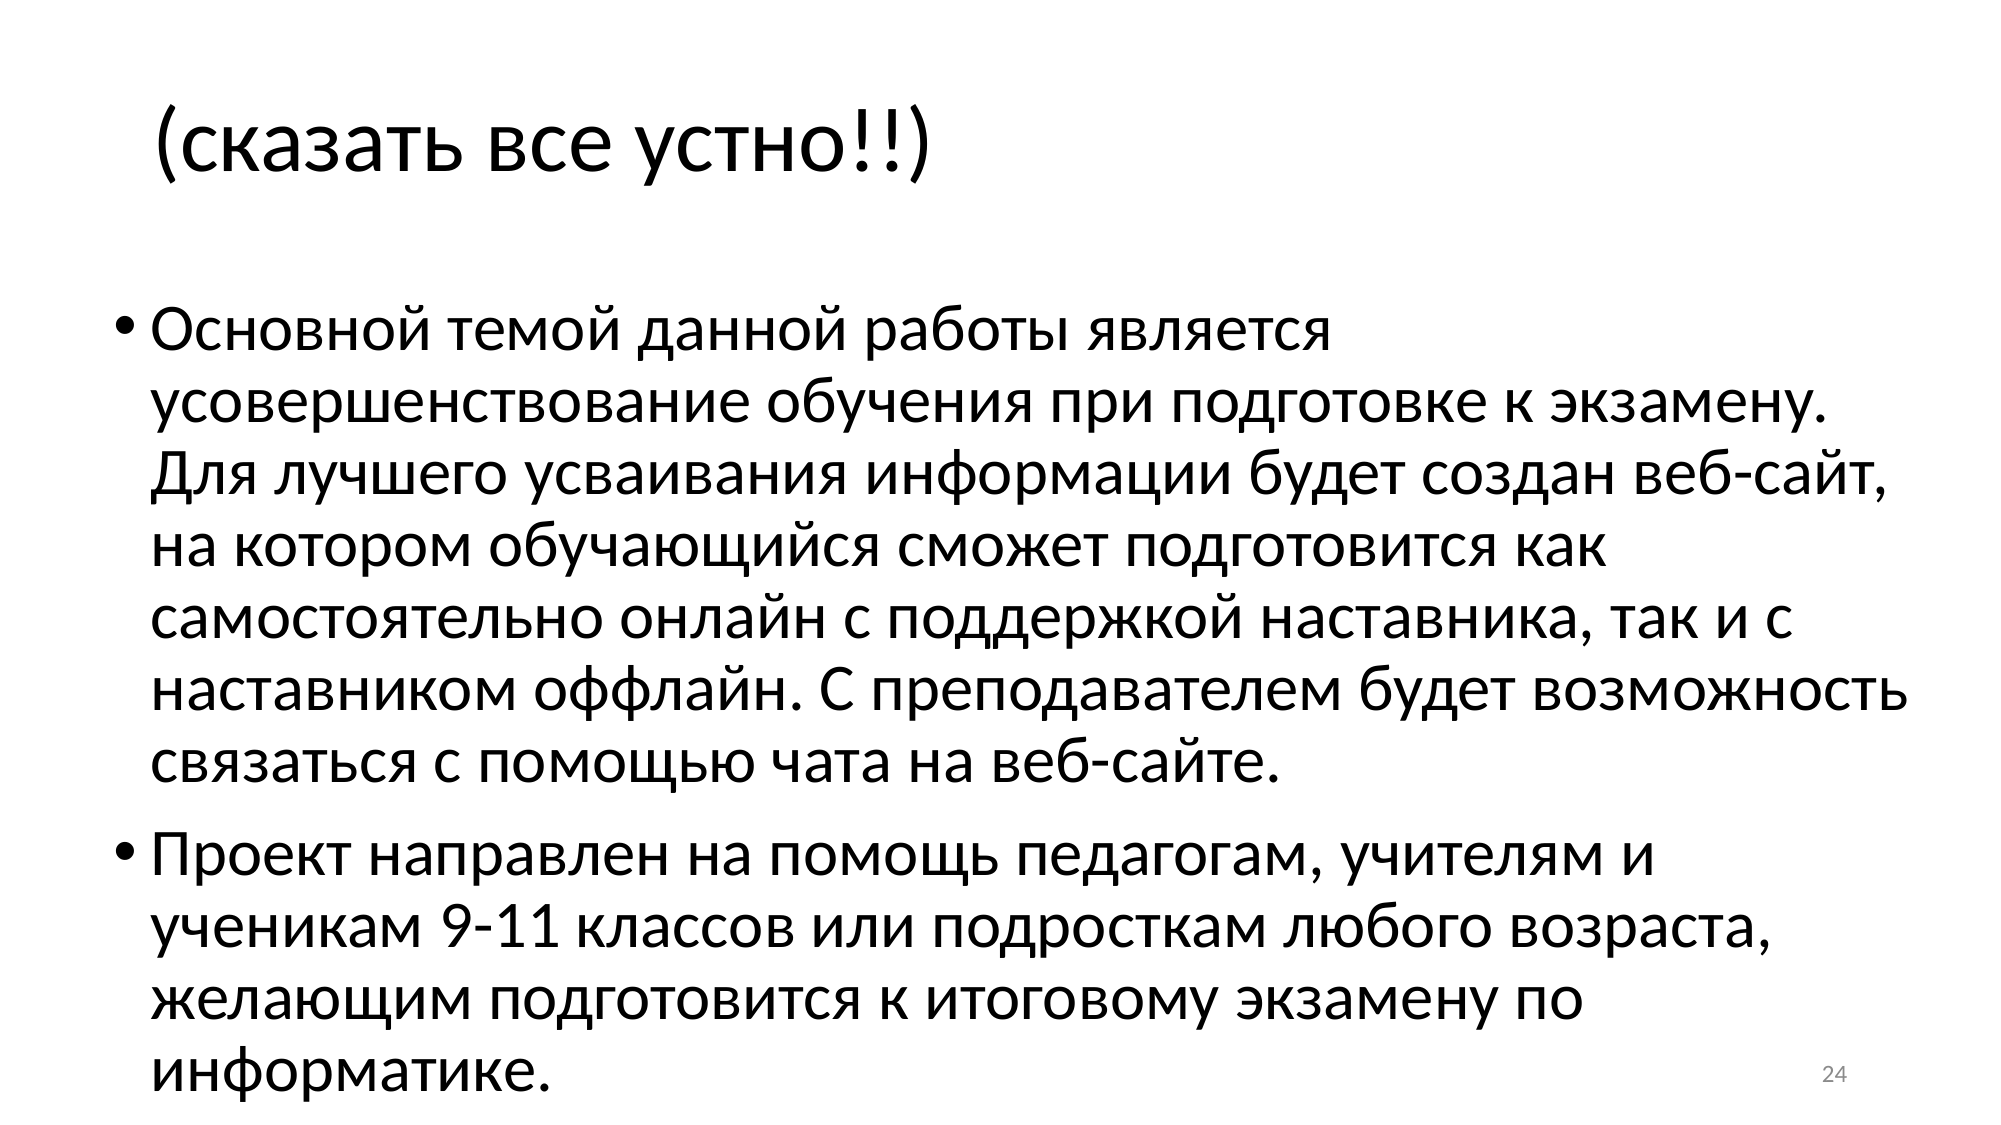

# (сказать все устно!!)
Основной темой данной работы является усовершенствование обучения при подготовке к экзамену. Для лучшего усваивания информации будет создан веб-сайт, на котором обучающийся сможет подготовится как самостоятельно онлайн с поддержкой наставника, так и с наставником оффлайн. С преподавателем будет возможность связаться с помощью чата на веб-сайте.
Проект направлен на помощь педагогам, учителям и ученикам 9-11 классов или подросткам любого возраста, желающим подготовится к итоговому экзамену по информатике.
24